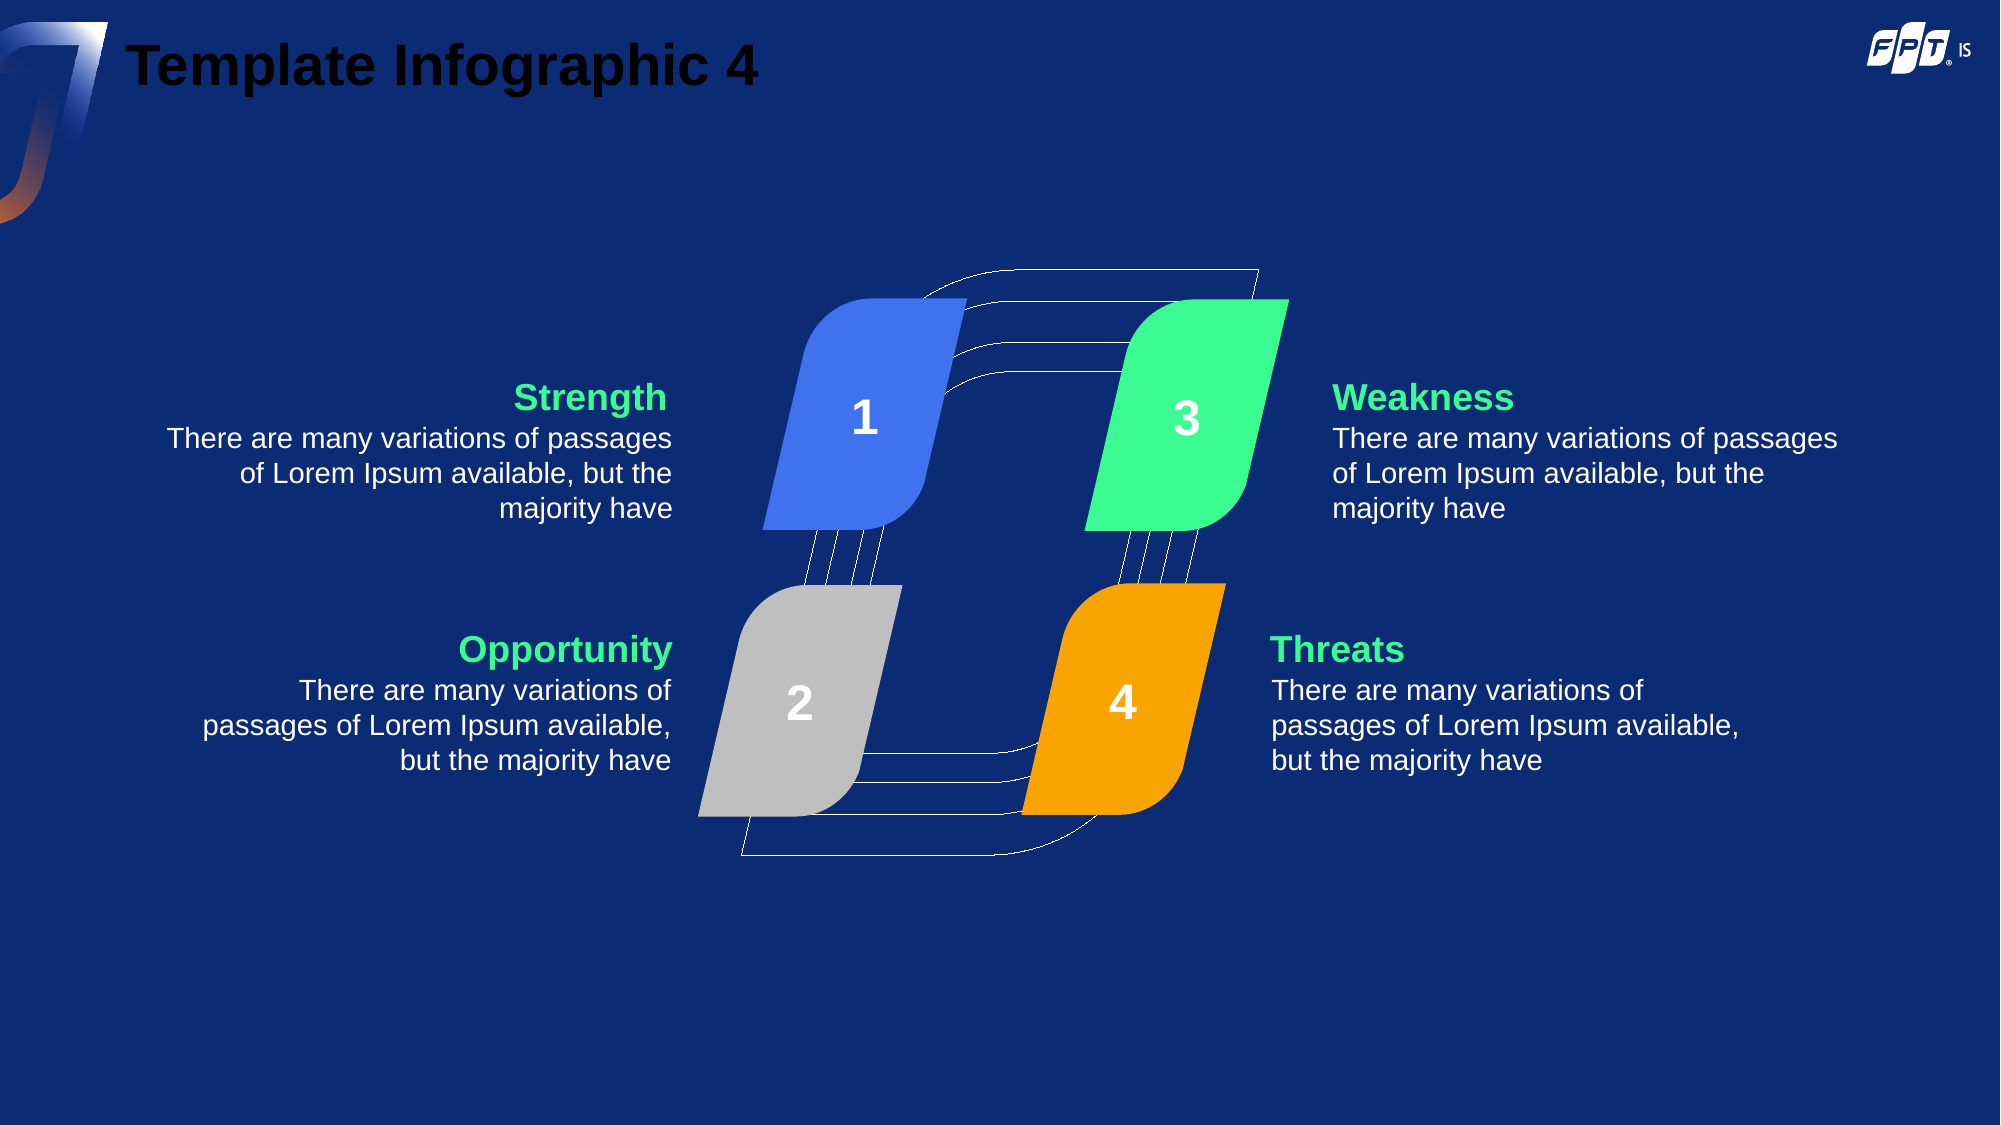

# Template Infographic 4

1
3
Strength
Weakness
There are many variations of passages of Lorem Ipsum available, but the majority have
There are many variations of passages of Lorem Ipsum available, but the majority have
4
2
Opportunity
Threats
There are many variations of passages of Lorem Ipsum available, but the majority have
There are many variations of passages of Lorem Ipsum available, but the majority have